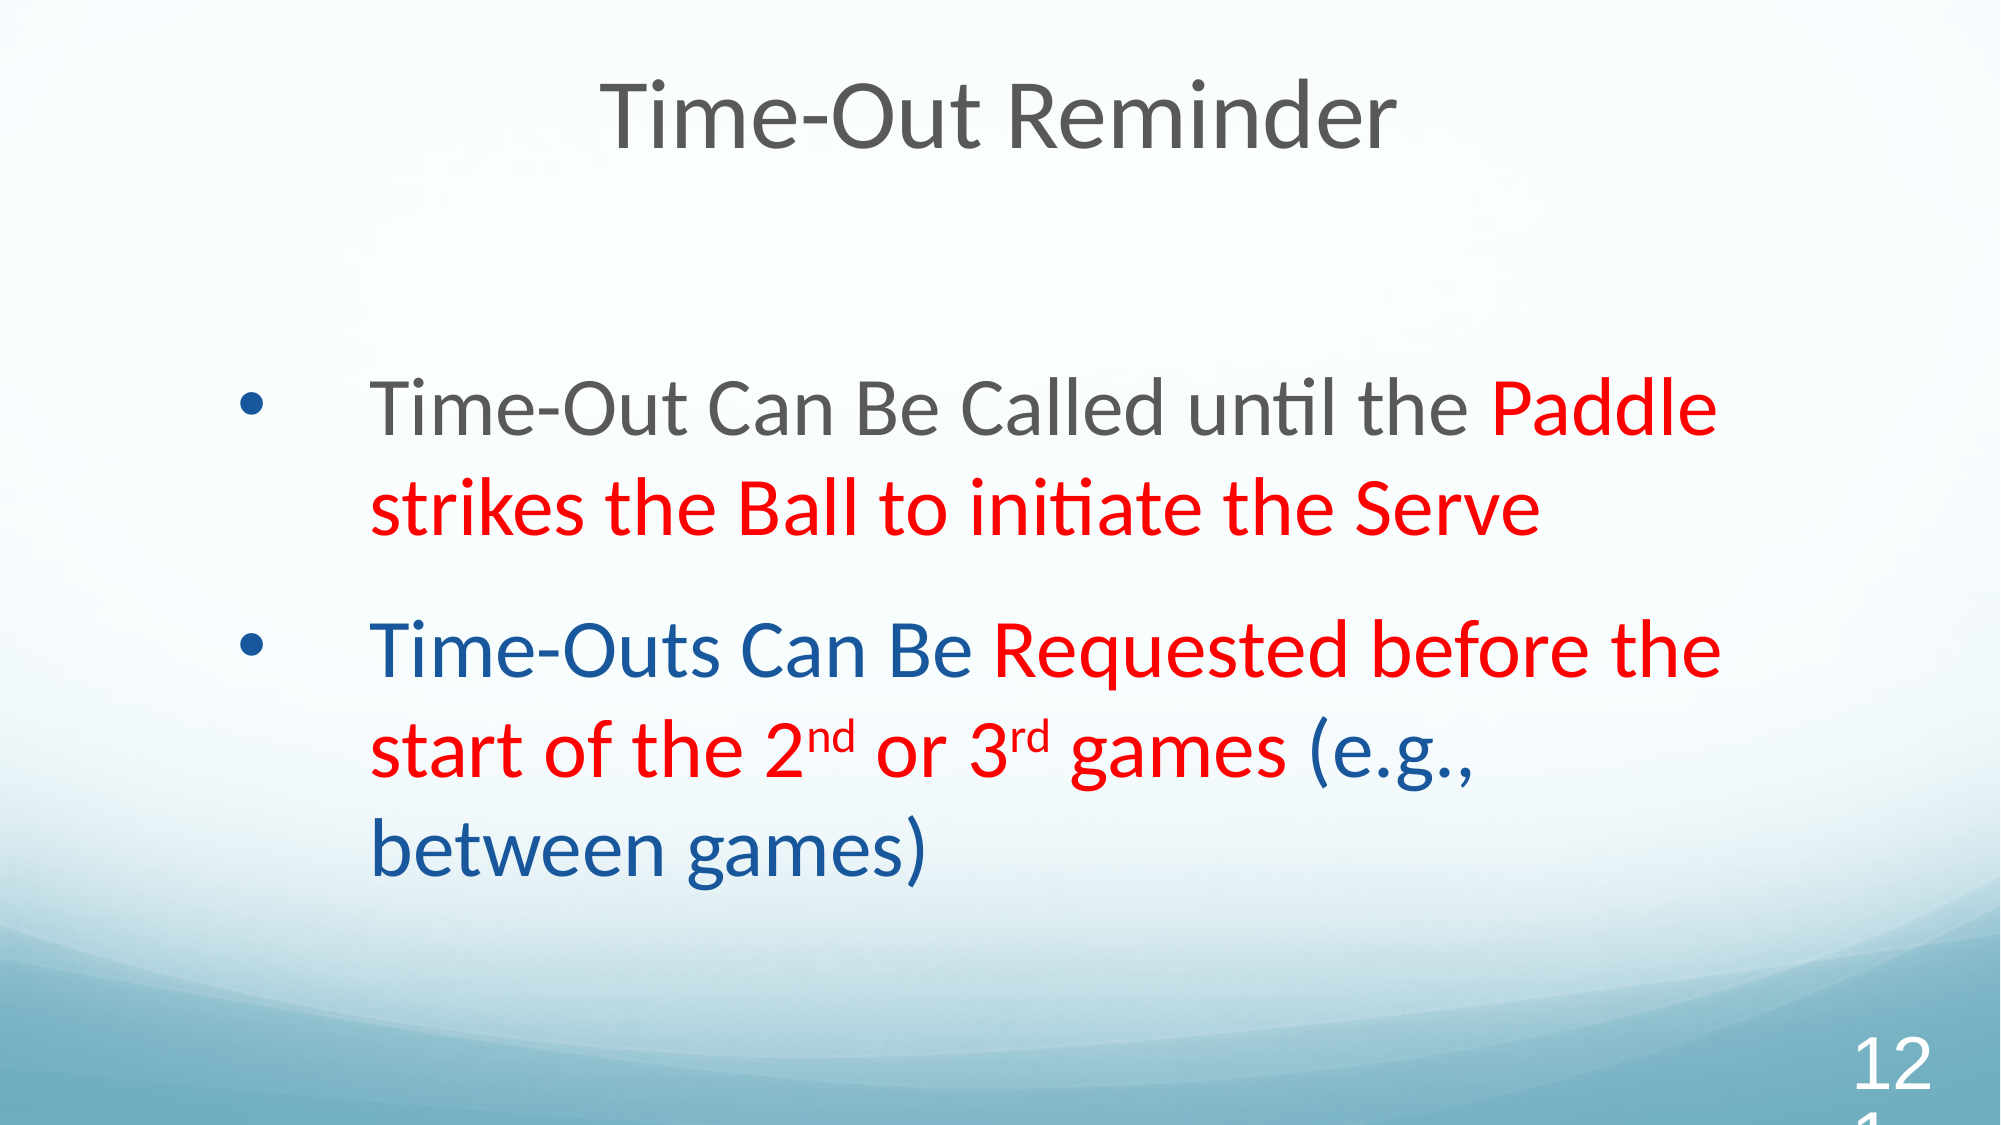

Time-Out Reminder

Time-Out Can Be Called until the Paddle strikes the Ball to initiate the Serve
Time-Outs Can Be Requested before the start of the 2nd or 3rd games (e.g., between games)

121